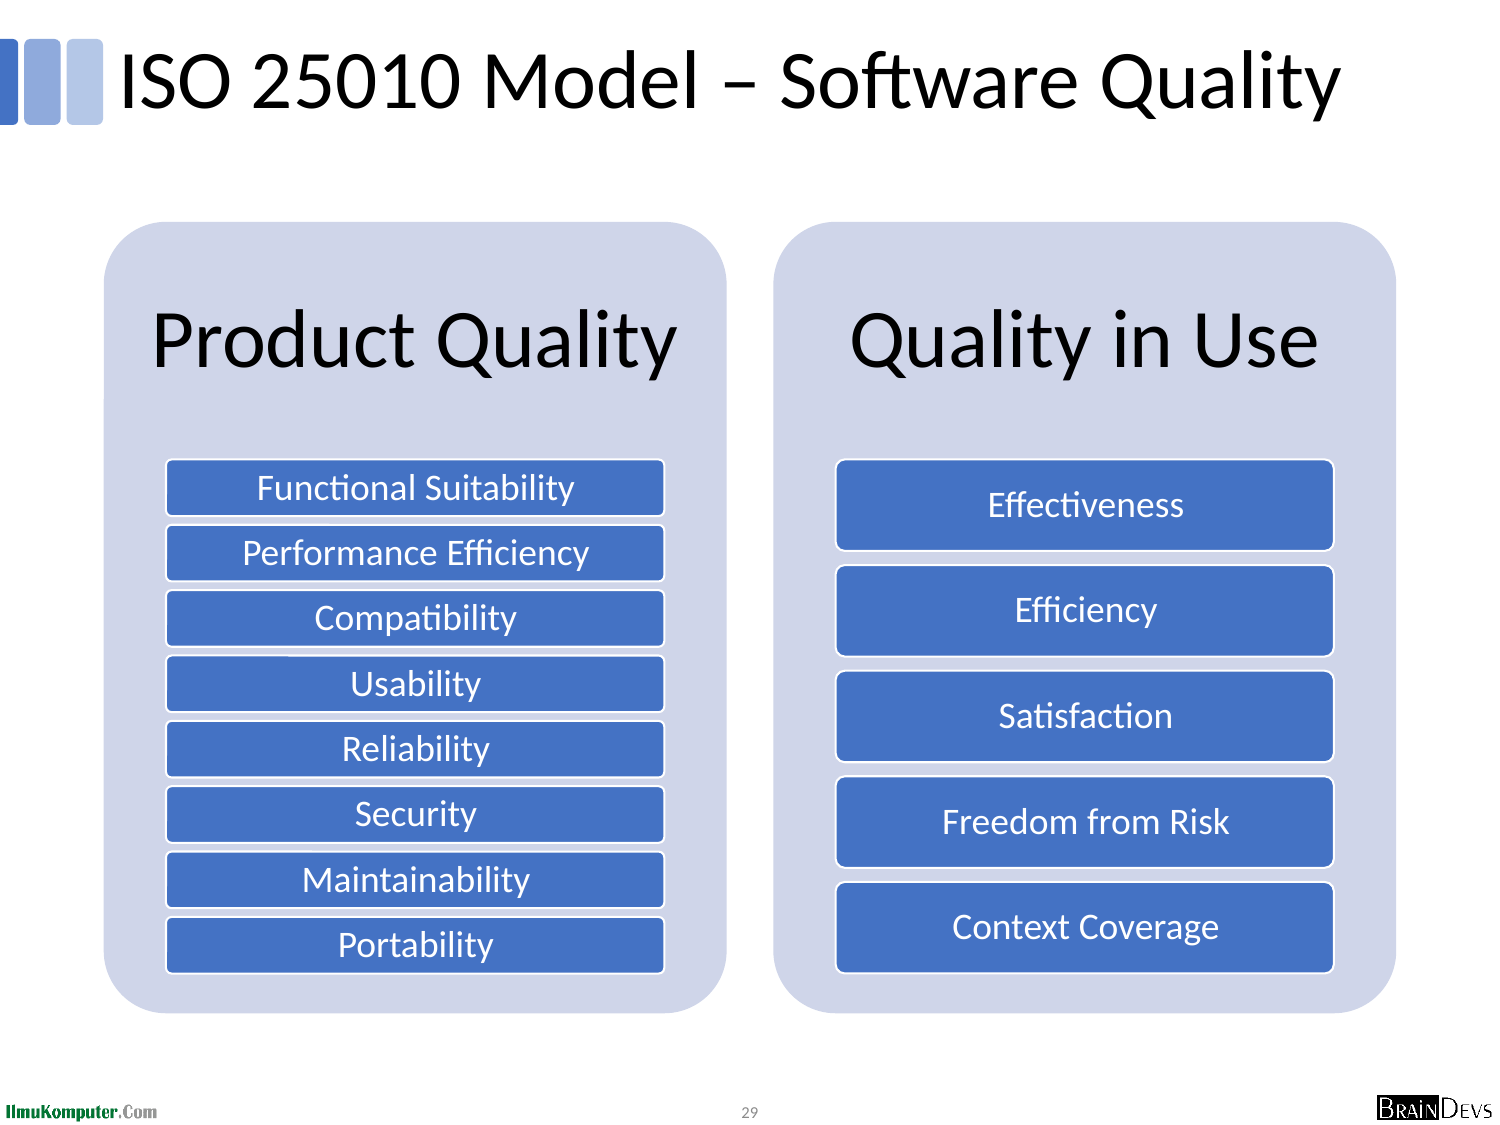

# ISO 25010 Model – Software Quality
Product Quality
Functional Suitability
Performance Efficiency
Compatibility
Usability
Reliability
Security
Maintainability
Portability
Quality in Use
Effectiveness
Efficiency
Satisfaction
Freedom from Risk
Context Coverage
29